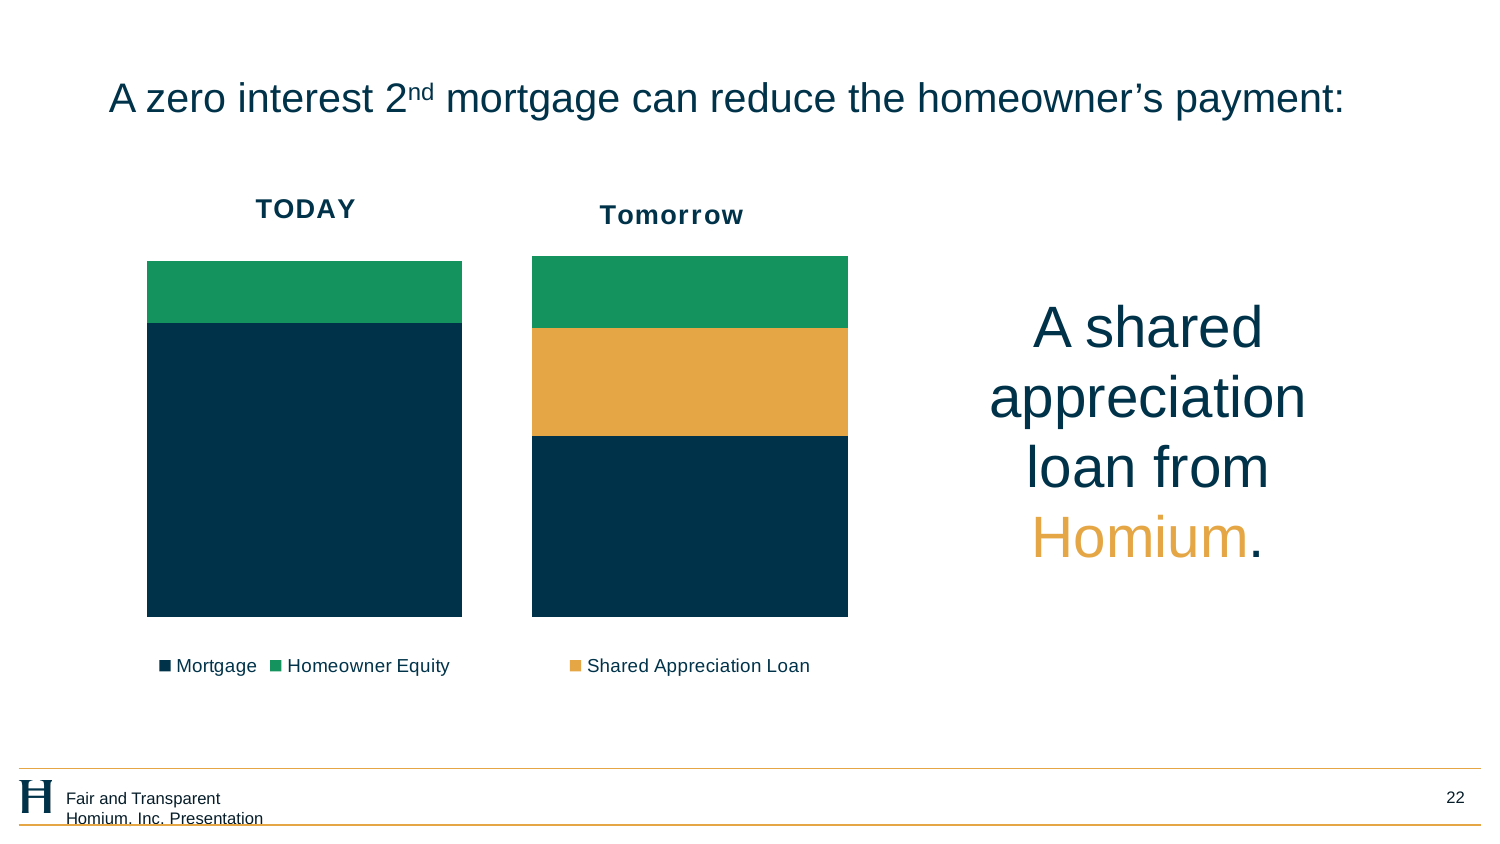

# A zero interest 2nd mortgage can reduce the homeowner’s payment:

### Chart: TODAY

| Category | Mortgage | Homeowner Equity |
|---|---|---|
| 21st Century Home Financing Stack | 0.95 | 0.2 |

### Chart: Tomorrow

| Category | Mortgage | Shared Appreciation Loan | Homeowner Equity |
|---|---|---|---|
| 21st Century Home Financing Stack | 0.5 | 0.3 | 0.2 |
A shared appreciation loan from Homium.
22